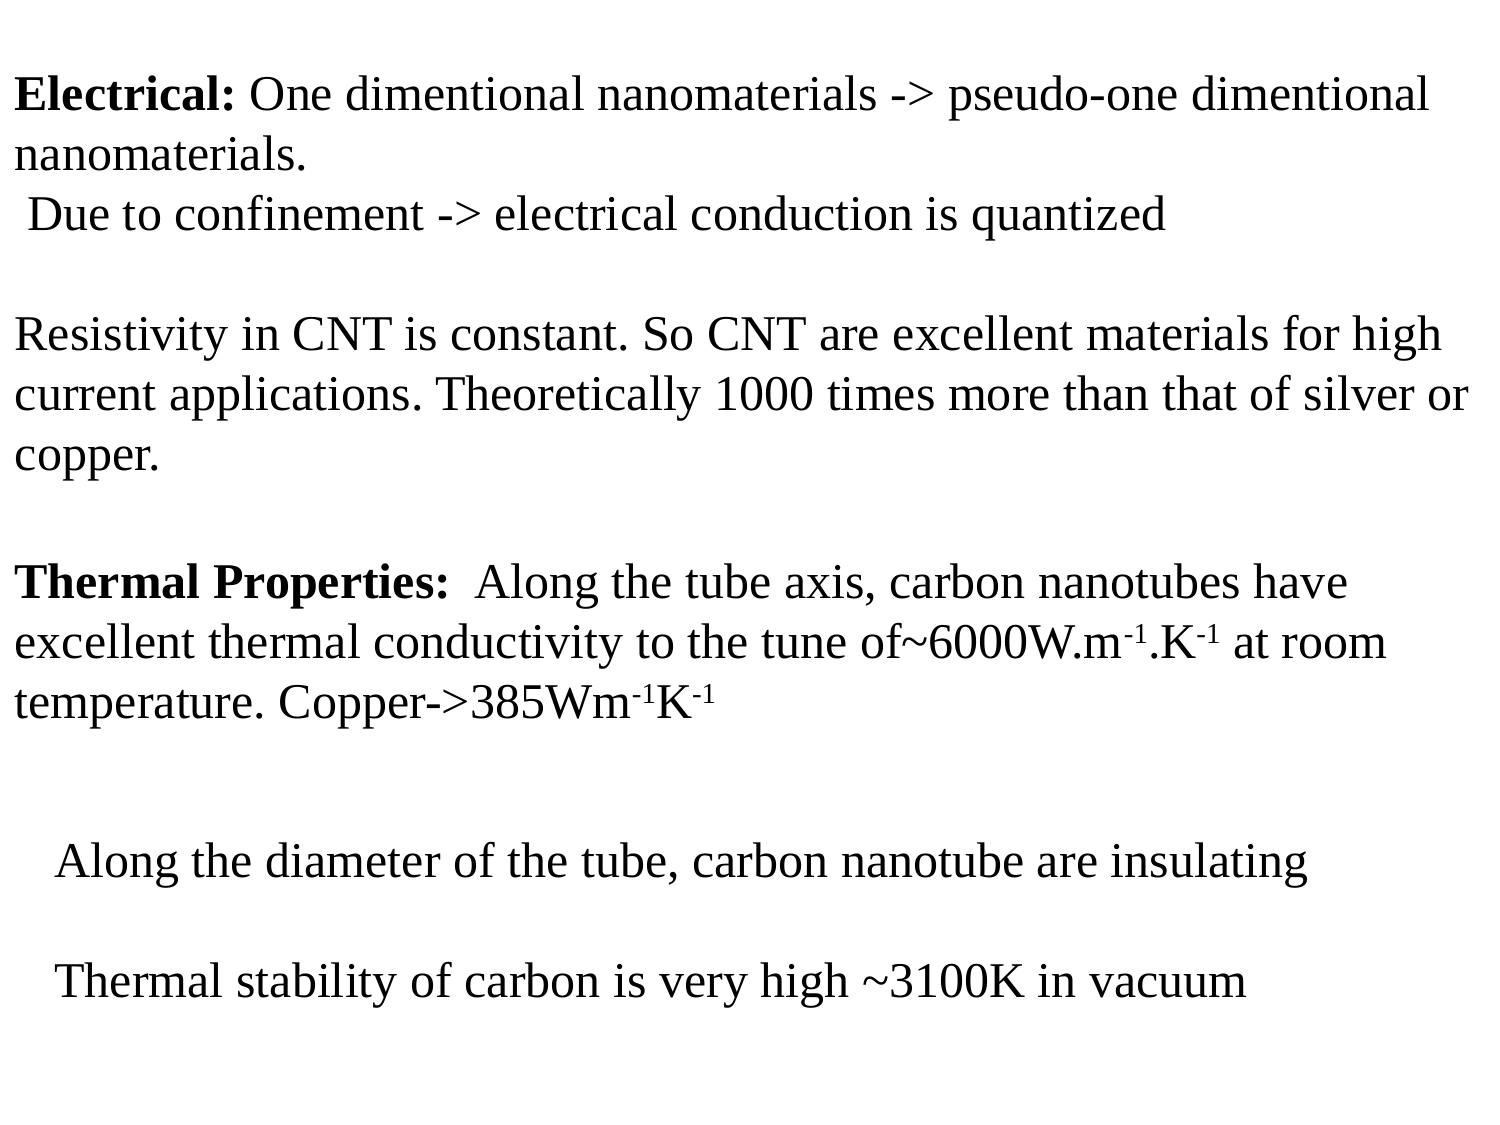

Electrical: One dimentional nanomaterials -> pseudo-one dimentional nanomaterials.
 Due to confinement -> electrical conduction is quantized

Resistivity in CNT is constant. So CNT are excellent materials for high current applications. Theoretically 1000 times more than that of silver or copper.
Thermal Properties:  Along the tube axis, carbon nanotubes have excellent thermal conductivity to the tune of~6000W.m-1.K-1 at room temperature. Copper->385Wm-1K-1
Along the diameter of the tube, carbon nanotube are insulating

Thermal stability of carbon is very high ~3100K in vacuum